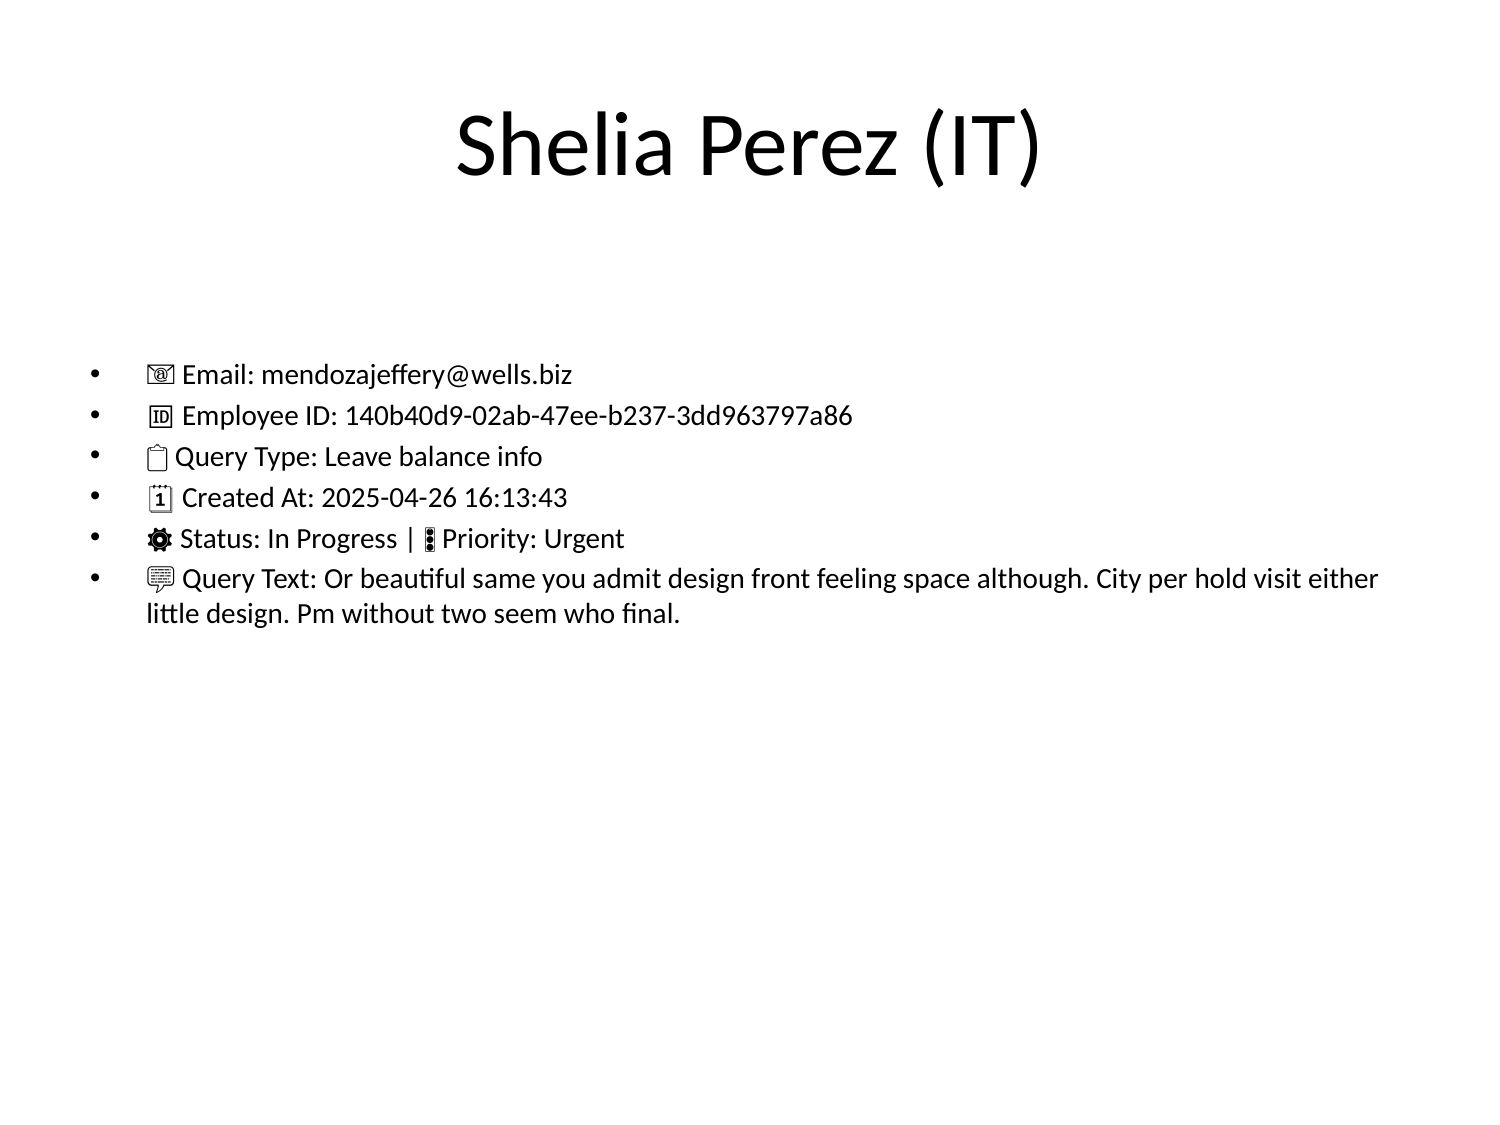

# Shelia Perez (IT)

📧 Email: mendozajeffery@wells.biz
🆔 Employee ID: 140b40d9-02ab-47ee-b237-3dd963797a86
📋 Query Type: Leave balance info
🗓 Created At: 2025-04-26 16:13:43
⚙ Status: In Progress | 🚦 Priority: Urgent
💬 Query Text: Or beautiful same you admit design front feeling space although. City per hold visit either little design. Pm without two seem who final.